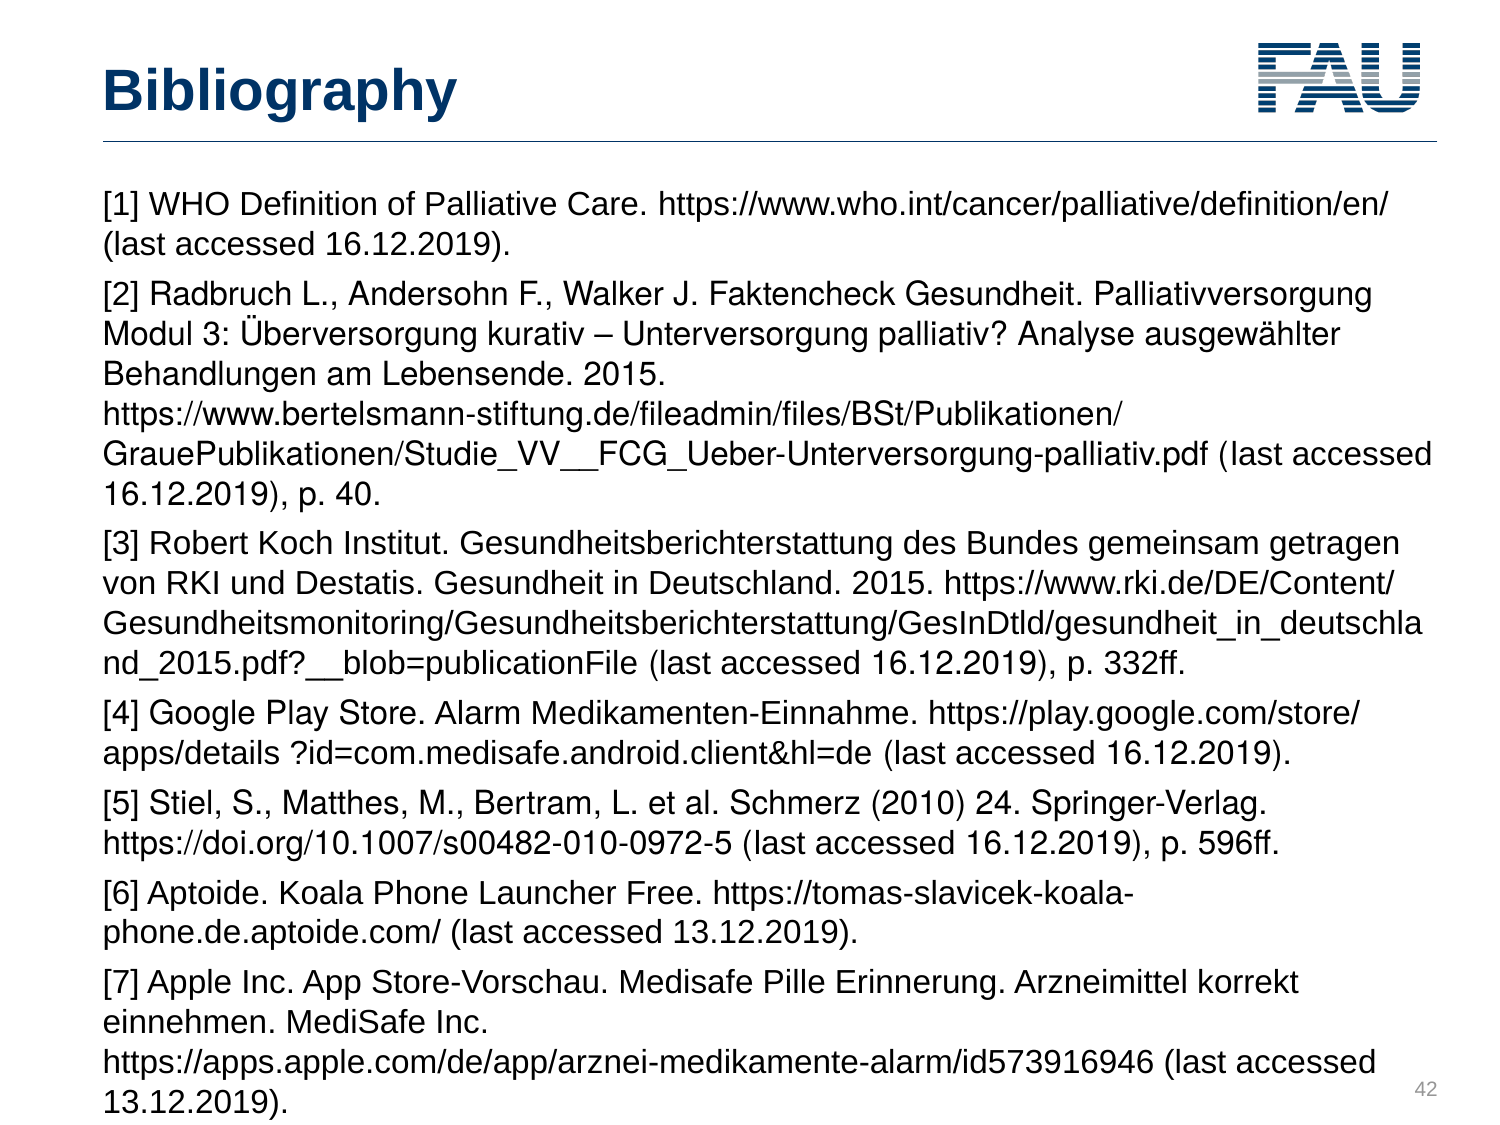

# Bibliography
[1] WHO Definition of Palliative Care. https://www.who.int/cancer/palliative/definition/en/ (last accessed 16.12.2019).
[2] Radbruch L., Andersohn F., Walker J. Faktencheck Gesundheit. Palliativversorgung Modul 3: Überversorgung kurativ – Unterversorgung palliativ? Analyse ausgewählter Behandlungen am Lebensende. 2015. https://www.bertelsmann-stiftung.de/fileadmin/files/BSt/Publikationen/GrauePublikationen/Studie_VV__FCG_Ueber-Unterversorgung-palliativ.pdf (last accessed 16.12.2019), p. 40.
[3] Robert Koch Institut. Gesundheitsberichterstattung des Bundes gemeinsam getragen von RKI und Destatis. Gesundheit in Deutschland. 2015. https://www.rki.de/DE/Content/ Gesundheitsmonitoring/Gesundheitsberichterstattung/GesInDtld/gesundheit_in_deutschland_2015.pdf?__blob=publicationFile (last accessed 16.12.2019), p. 332ff.
[4] Google Play Store. Alarm Medikamenten-Einnahme. https://play.google.com/store/ apps/details ?id=com.medisafe.android.client&hl=de (last accessed 16.12.2019).
[5] Stiel, S., Matthes, M., Bertram, L. et al. Schmerz (2010) 24. Springer-Verlag. https://doi.org/10.1007/s00482-010-0972-5 (last accessed 16.12.2019), p. 596ff.
[6] Aptoide. Koala Phone Launcher Free. https://tomas-slavicek-koala-phone.de.aptoide.com/ (last accessed 13.12.2019).
[7] Apple Inc. App Store-Vorschau. Medisafe Pille Erinnerung. Arzneimittel korrekt einnehmen. MediSafe Inc. https://apps.apple.com/de/app/arznei-medikamente-alarm/id573916946 (last accessed 13.12.2019).

42